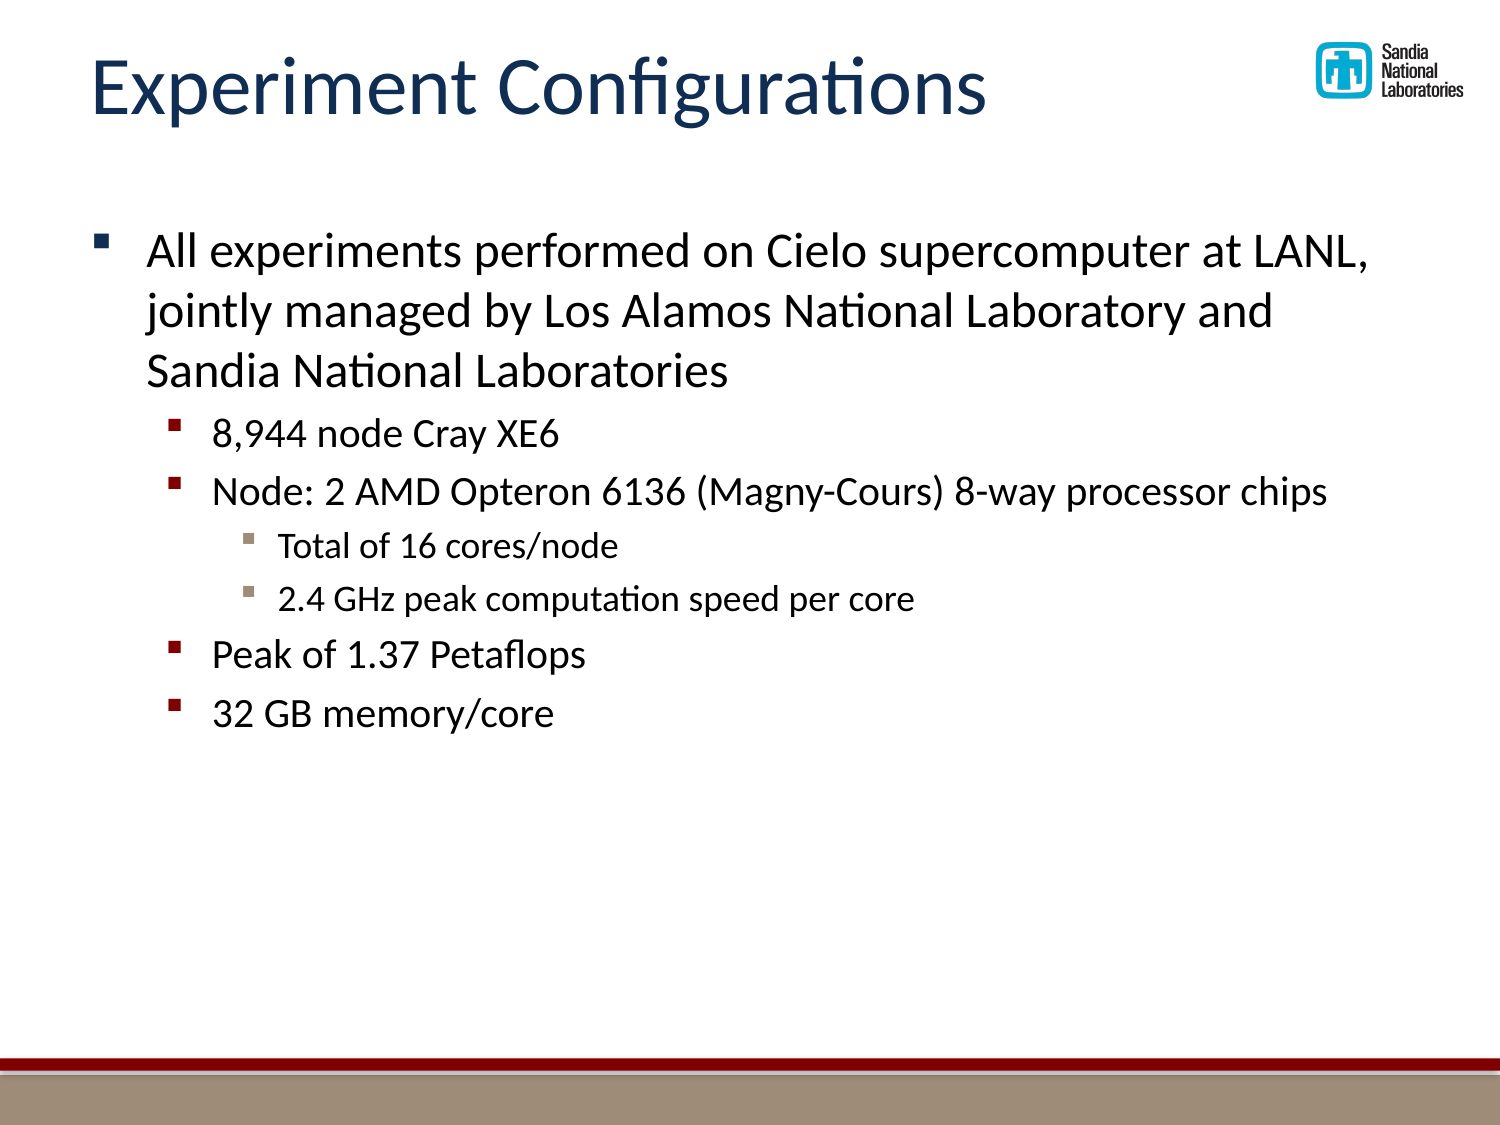

# Experiment Configurations
All experiments performed on Cielo supercomputer at LANL, jointly managed by Los Alamos National Laboratory and Sandia National Laboratories
8,944 node Cray XE6
Node: 2 AMD Opteron 6136 (Magny-Cours) 8-way processor chips
Total of 16 cores/node
2.4 GHz peak computation speed per core
Peak of 1.37 Petaflops
32 GB memory/core